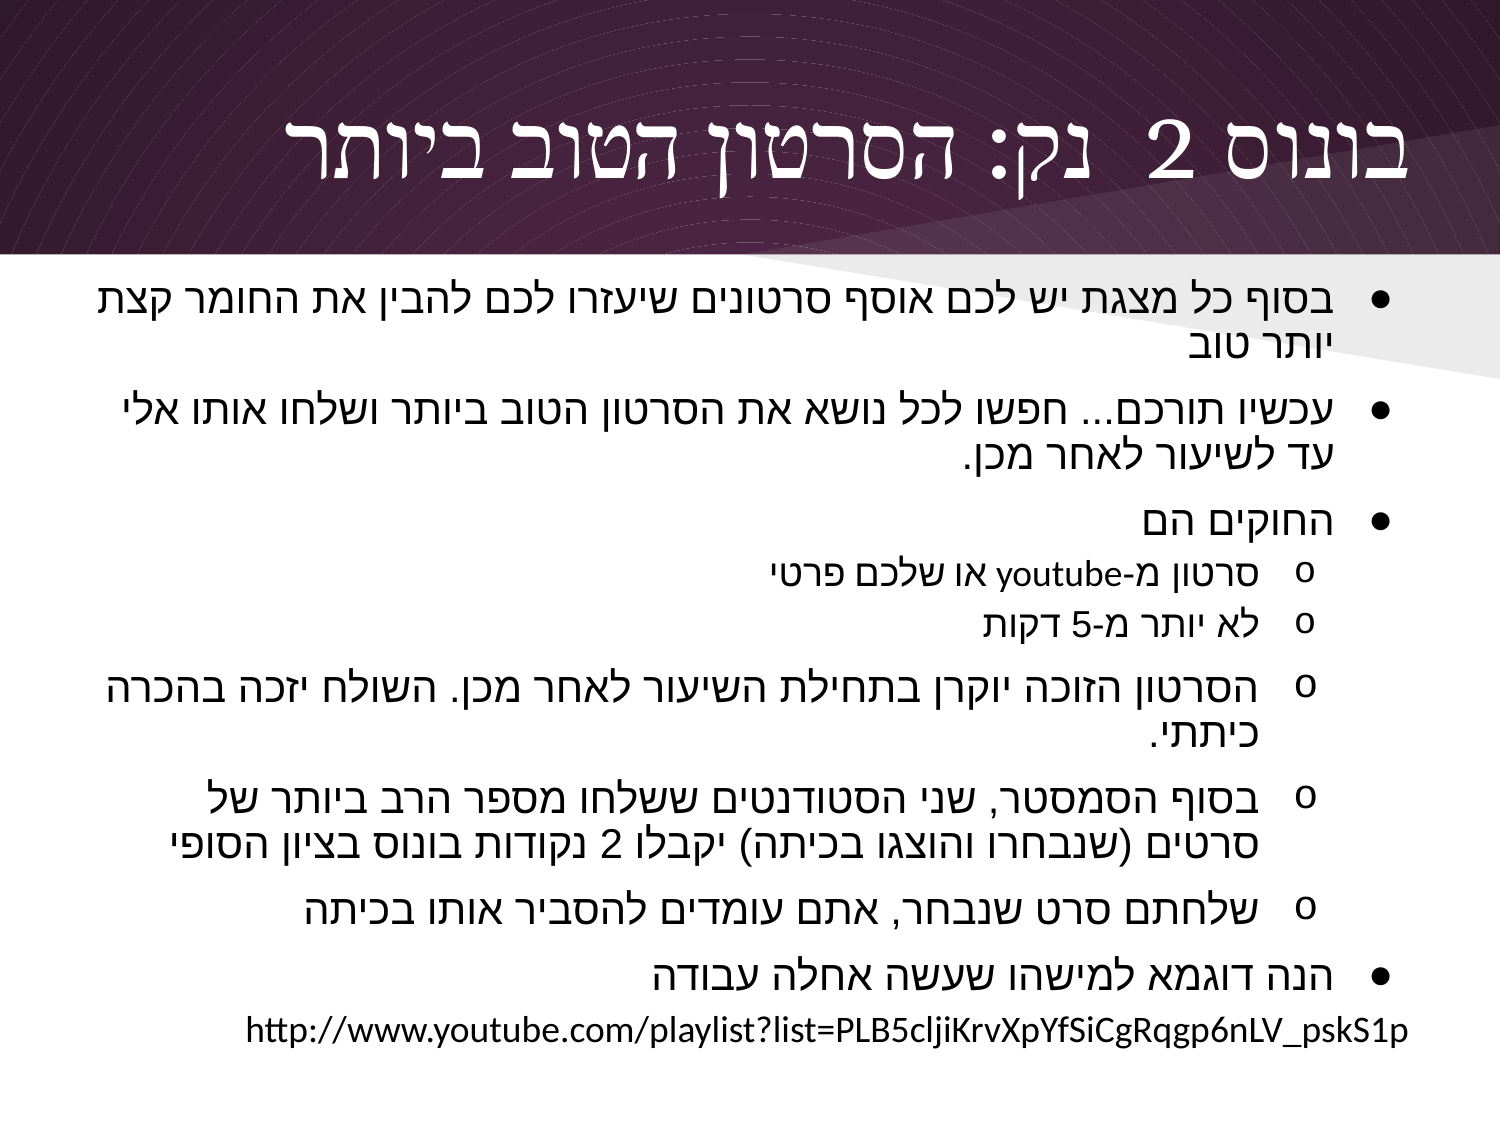

# בונוס 2  נק: הסרטון הטוב ביותר
בסוף כל מצגת יש לכם אוסף סרטונים שיעזרו לכם להבין את החומר קצת יותר טוב
עכשיו תורכם... חפשו לכל נושא את הסרטון הטוב ביותר ושלחו אותו אלי עד לשיעור לאחר מכן.
החוקים הם
סרטון מ-youtube או שלכם פרטי
לא יותר מ-5 דקות
הסרטון הזוכה יוקרן בתחילת השיעור לאחר מכן. השולח יזכה בהכרה כיתתי.
בסוף הסמסטר, שני הסטודנטים ששלחו מספר הרב ביותר של סרטים (שנבחרו והוצגו בכיתה) יקבלו 2 נקודות בונוס בציון הסופי
שלחתם סרט שנבחר, אתם עומדים להסביר אותו בכיתה
הנה דוגמא למישהו שעשה אחלה עבודה
http://www.youtube.com/playlist?list=PLB5cljiKrvXpYfSiCgRqgp6nLV_pskS1p